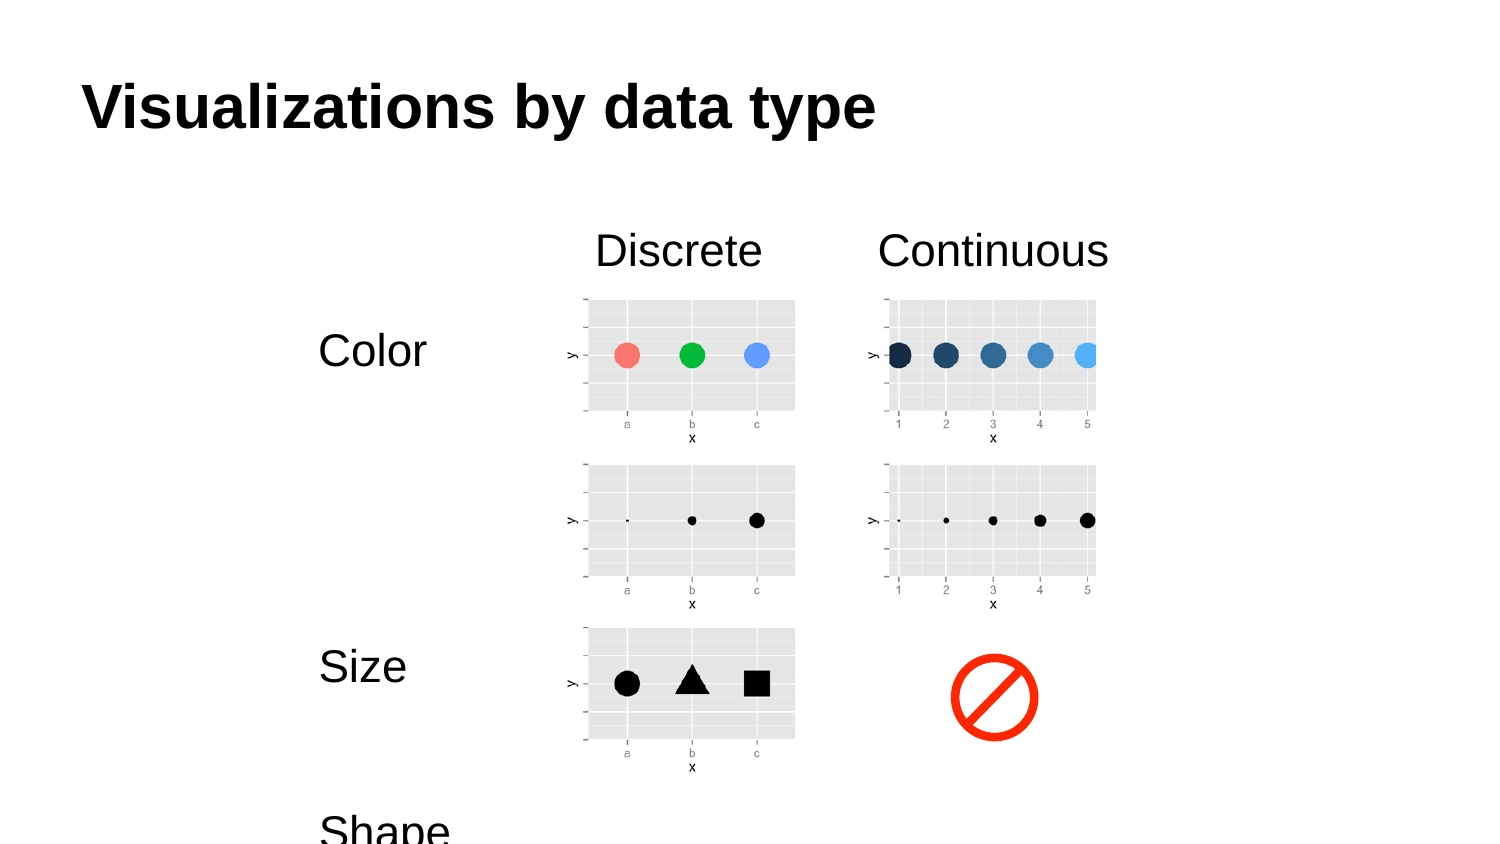

Visualizations by data type
Discrete
Continuous

Color
Size

Shape